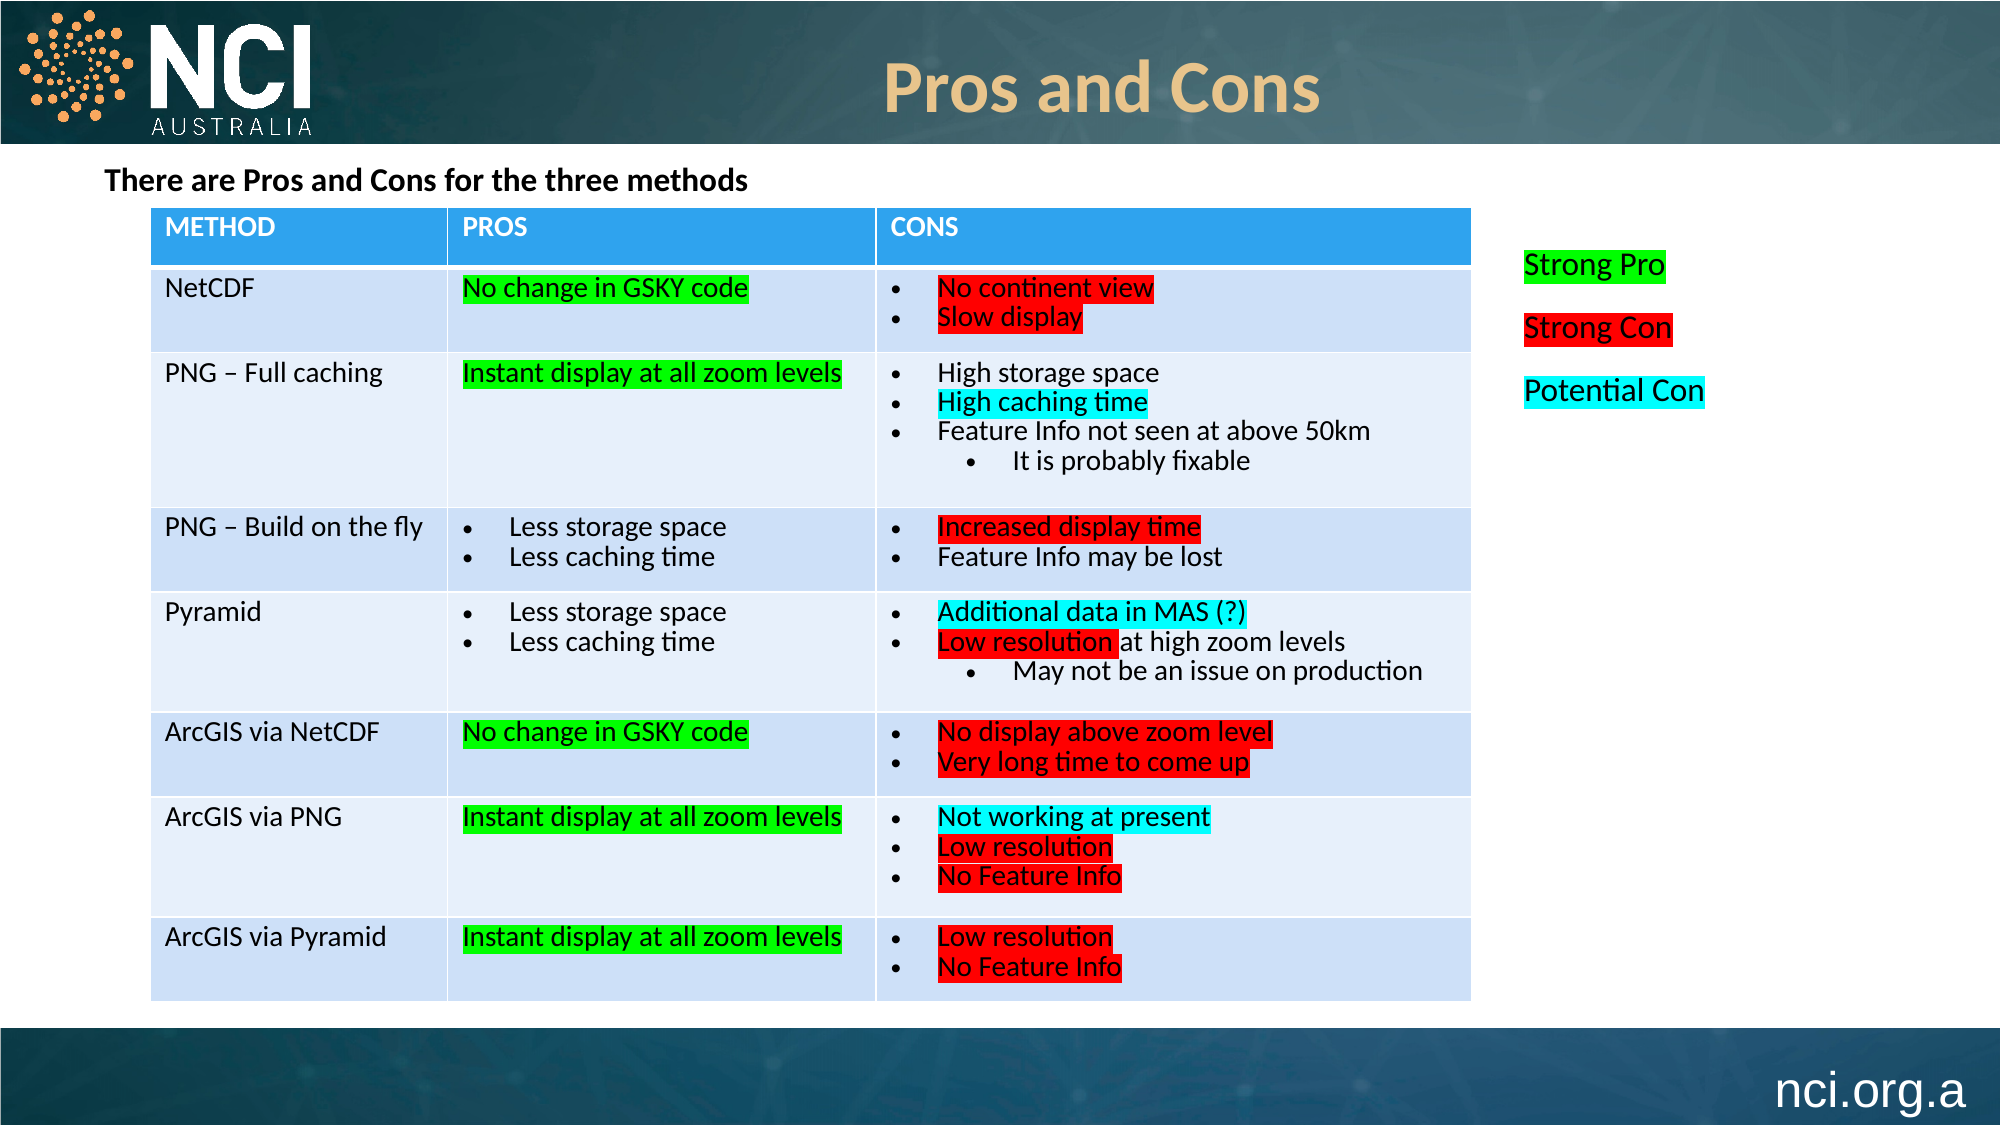

Pros and Cons
There are Pros and Cons for the three methods
| METHOD | PROS | CONS |
| --- | --- | --- |
| NetCDF | No change in GSKY code | No continent view Slow display |
| PNG – Full caching | Instant display at all zoom levels | High storage space High caching time Feature Info not seen at above 50km It is probably fixable |
| PNG – Build on the fly | Less storage space Less caching time | Increased display time Feature Info may be lost |
| Pyramid | Less storage space Less caching time | Additional data in MAS (?) Low resolution at high zoom levels May not be an issue on production |
| ArcGIS via NetCDF | No change in GSKY code | No display above zoom level Very long time to come up |
| ArcGIS via PNG | Instant display at all zoom levels | Not working at present Low resolution No Feature Info |
| ArcGIS via Pyramid | Instant display at all zoom levels | Low resolution No Feature Info |
Strong Pro
Strong Con
Potential Con
30